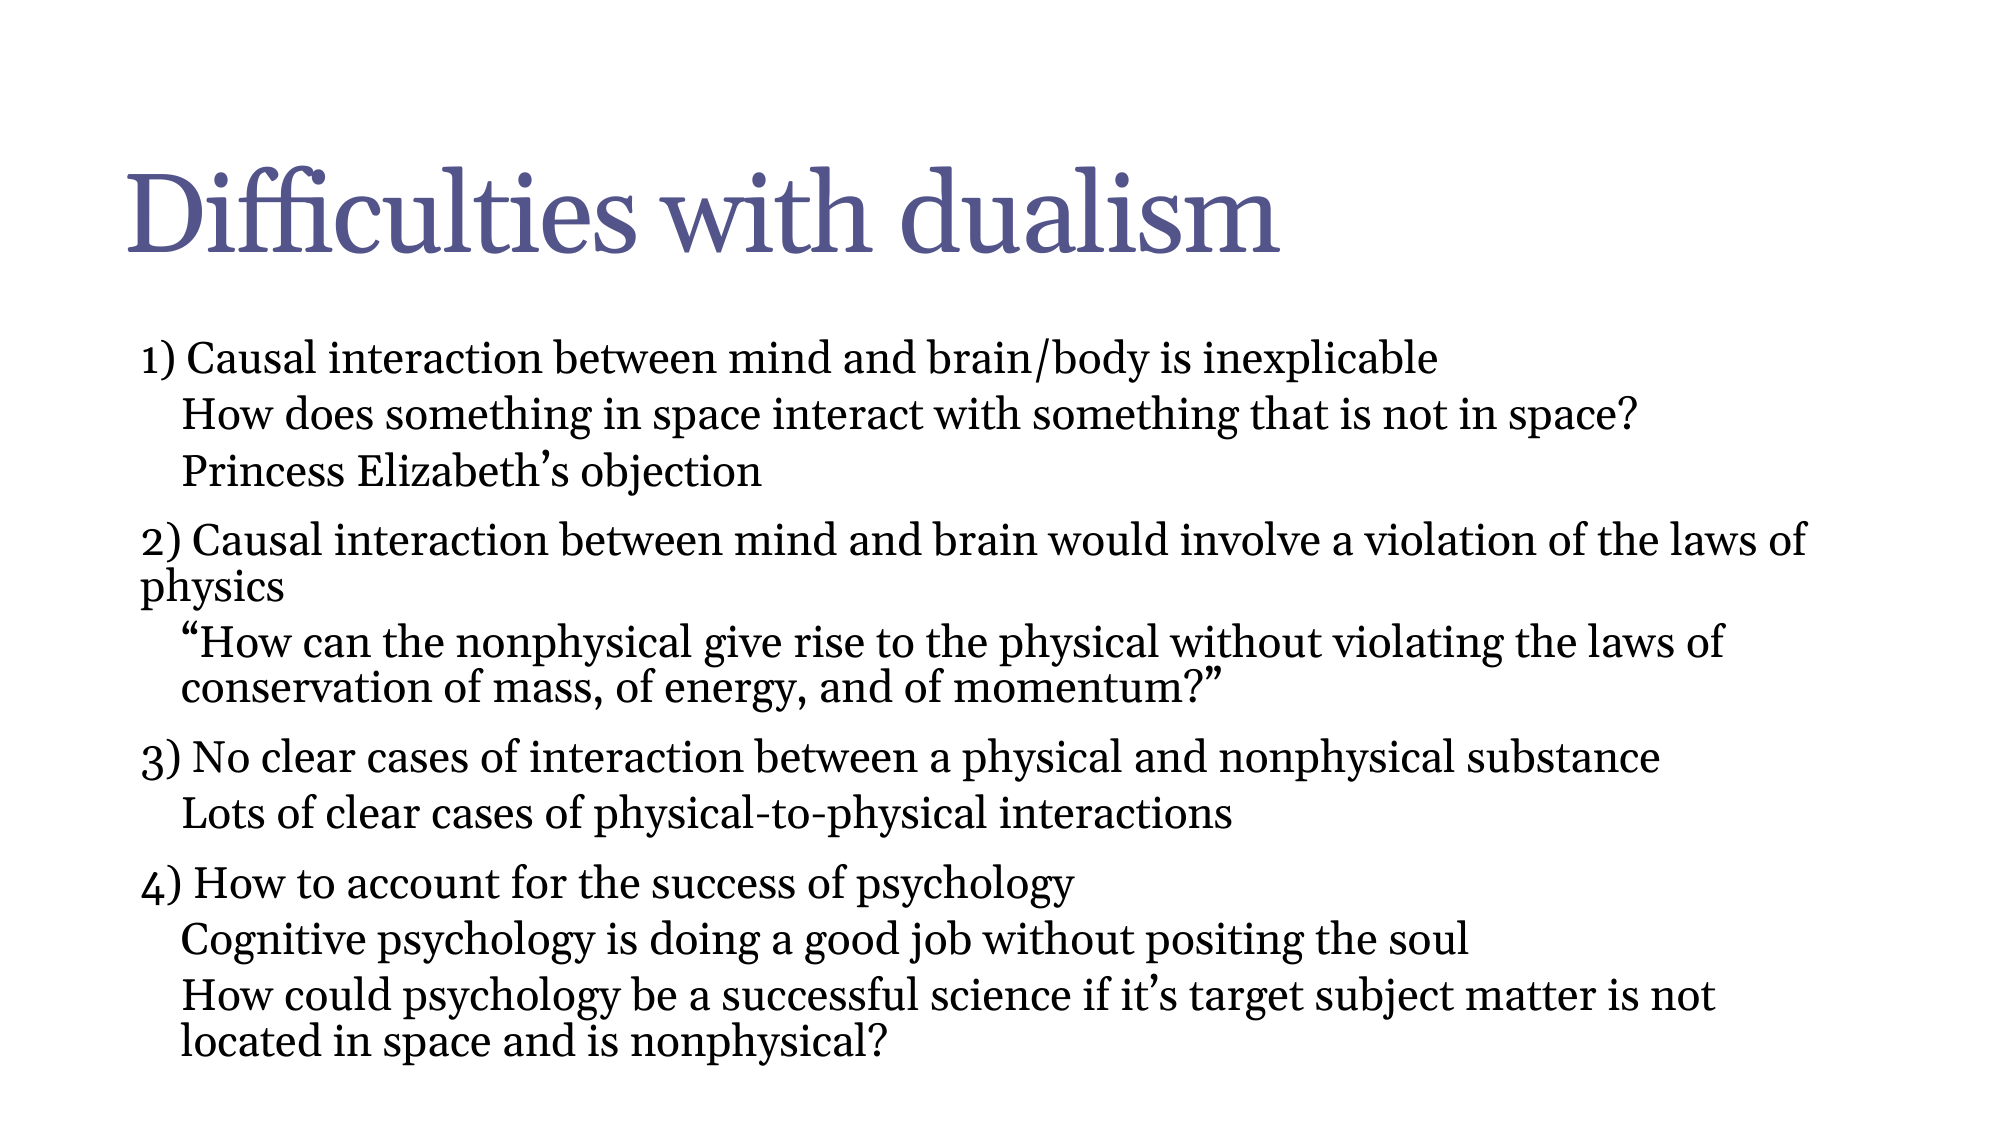

# Difficulties with dualism
1) Causal interaction between mind and brain/body is inexplicable
How does something in space interact with something that is not in space?
Princess Elizabeth’s objection
2) Causal interaction between mind and brain would involve a violation of the laws of physics
“How can the nonphysical give rise to the physical without violating the laws of conservation of mass, of energy, and of momentum?”
3) No clear cases of interaction between a physical and nonphysical substance
Lots of clear cases of physical-to-physical interactions
4) How to account for the success of psychology
Cognitive psychology is doing a good job without positing the soul
How could psychology be a successful science if it’s target subject matter is not located in space and is nonphysical?